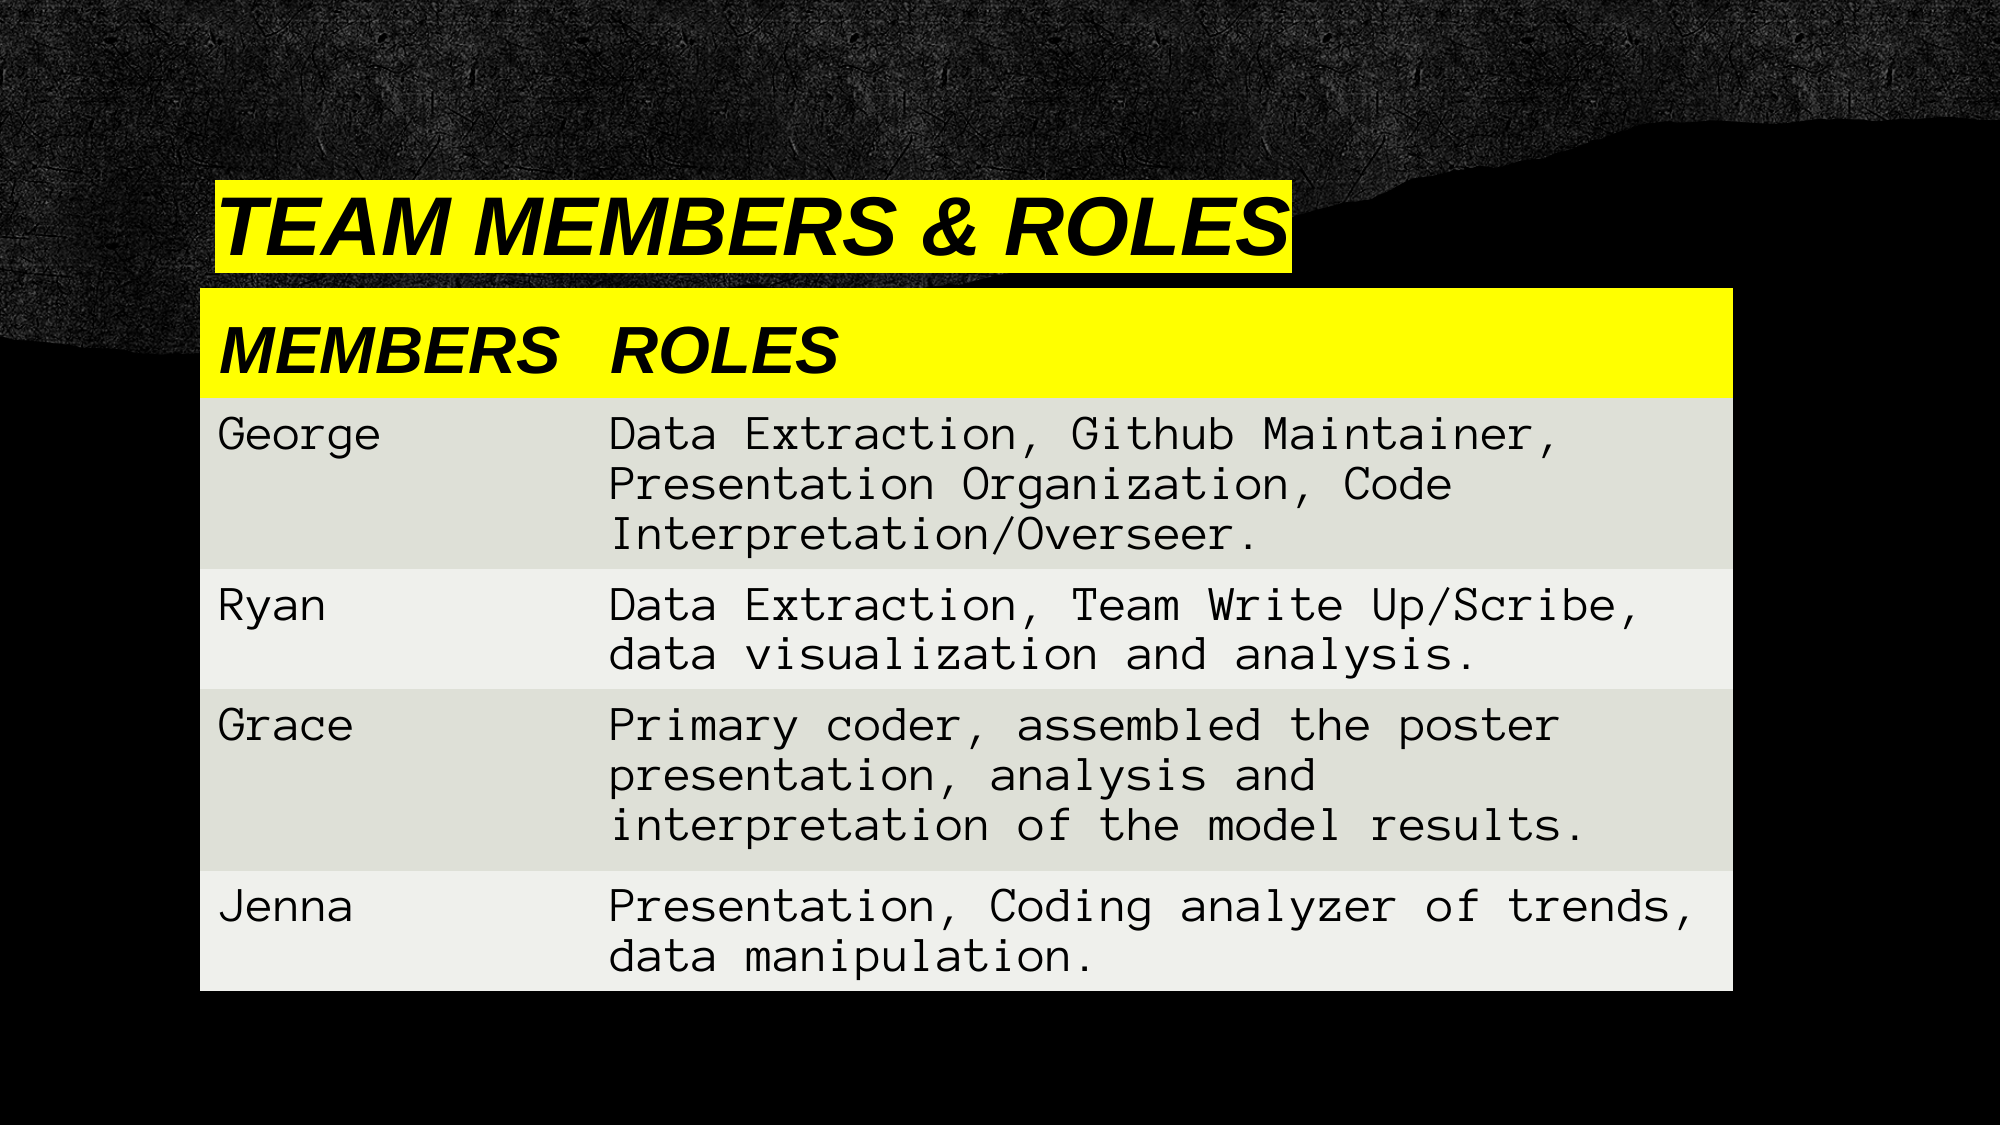

# TEAM MEMBERS & ROLES
| MEMBERS | ROLES |
| --- | --- |
| George | Data Extraction, Github Maintainer, Presentation Organization, Code Interpretation/Overseer. |
| Ryan | Data Extraction, Team Write Up/Scribe, data visualization and analysis. |
| Grace | Primary coder, assembled the poster presentation, analysis and interpretation of the model results. |
| Jenna | Presentation, Coding analyzer of trends, data manipulation. |